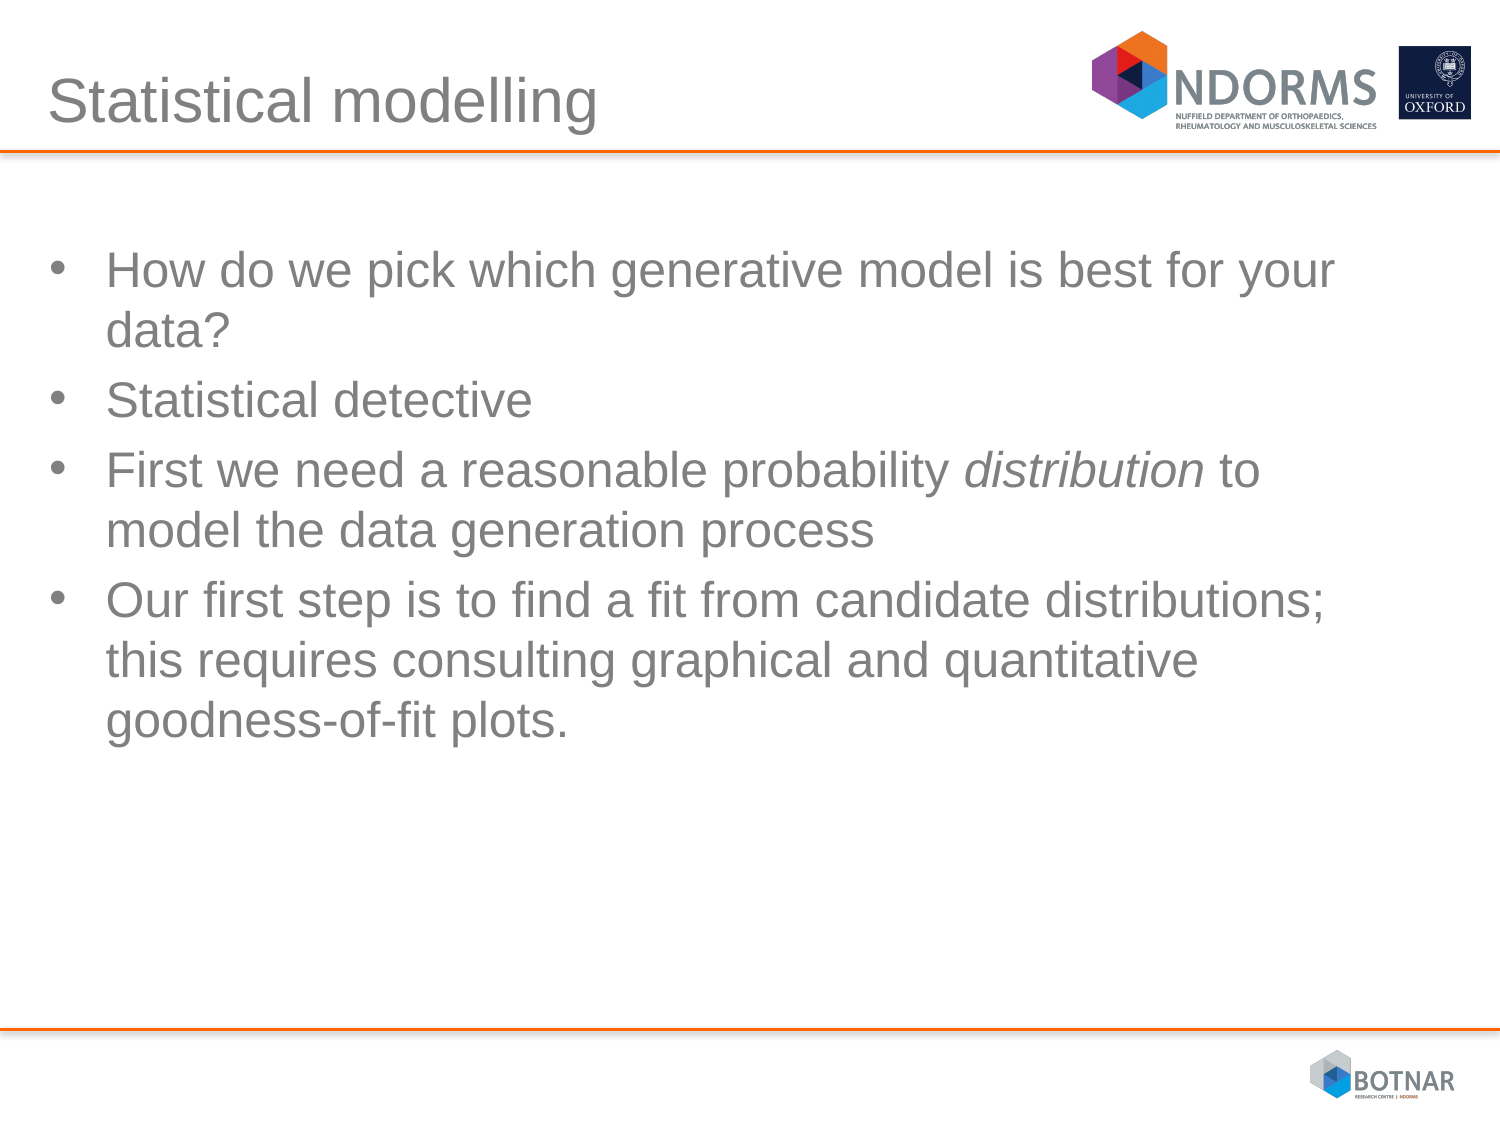

# Statistical modelling
How do we pick which generative model is best for your data?
Statistical detective
First we need a reasonable probability distribution to model the data generation process
Our first step is to find a fit from candidate distributions; this requires consulting graphical and quantitative goodness-of-fit plots.